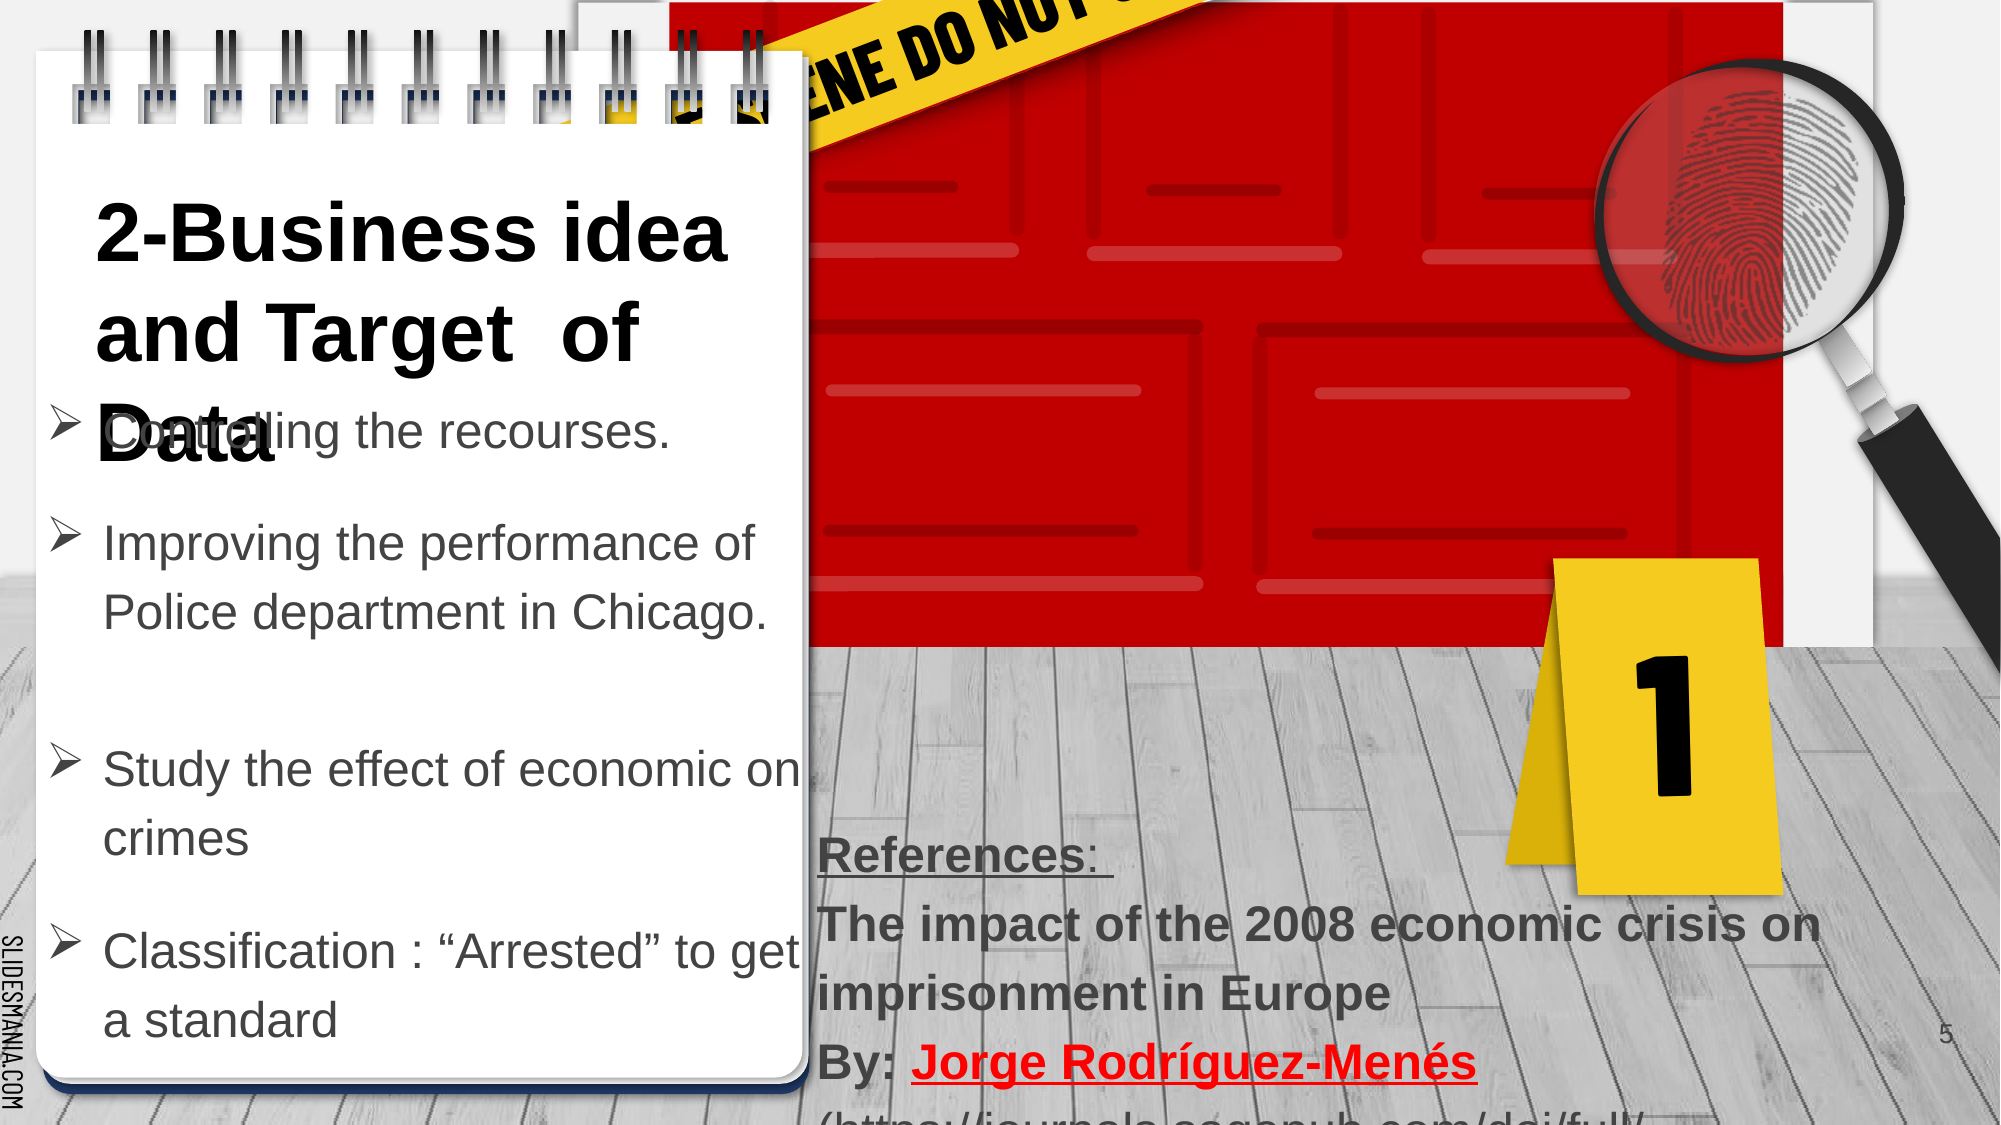

# 2-Business idea and Target  of Data
Controlling the recourses.
Improving the performance of Police department in Chicago.
Study the effect of economic on crimes
Classification : “Arrested” to get a standard

1
References:
The impact of the 2008 economic crisis on imprisonment in Europe
By: Jorge Rodríguez-Menés
(https://journals.sagepub.com/doi/full/10.1177/1477370819830586)

5